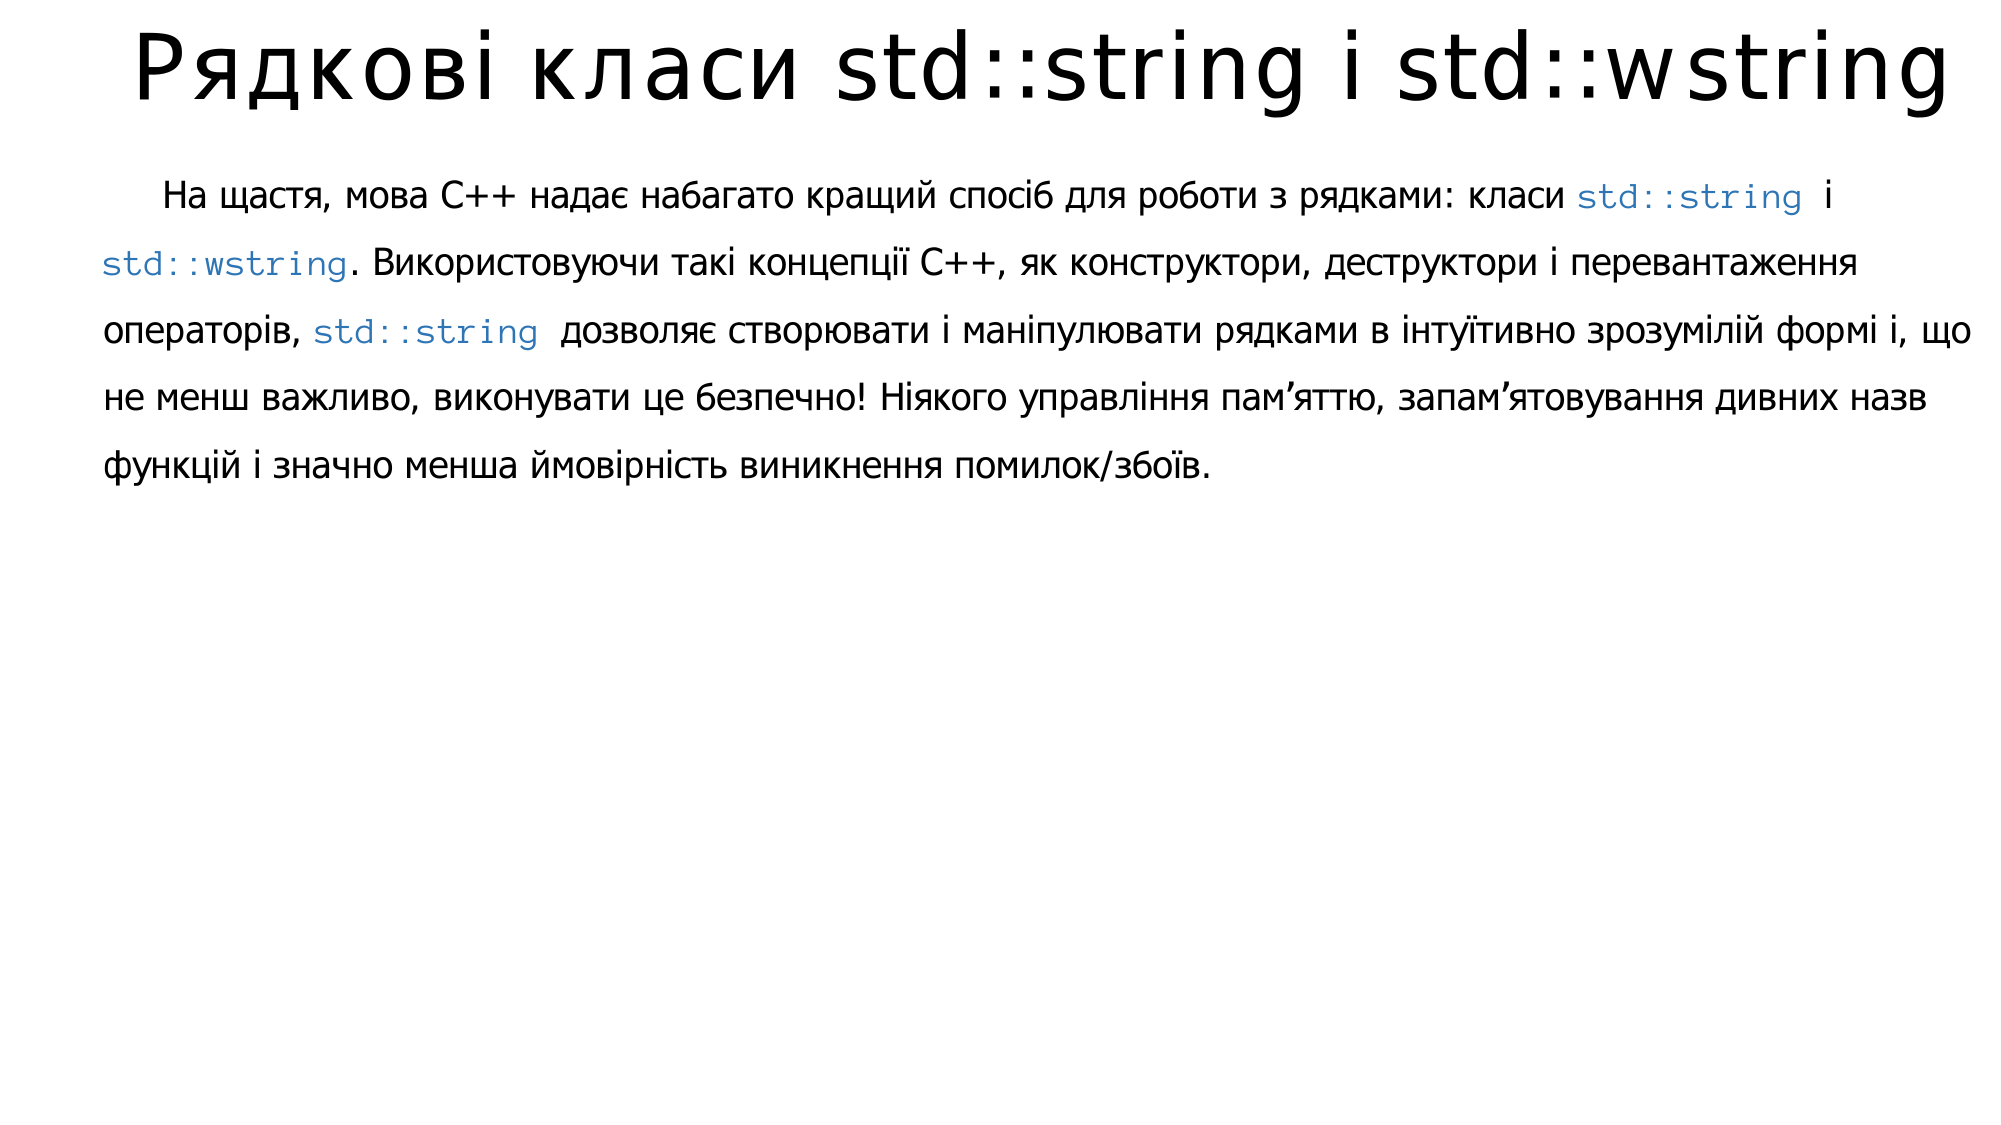

# Рядкові класи std::string і std::wstring
На щастя, мова C++ надає набагато кращий спосіб для роботи з рядками: класи std::string і std::wstring. Використовуючи такі концепції С++, як конструктори, деструктори і перевантаження операторів, std::string дозволяє створювати і маніпулювати рядками в інтуїтивно зрозумілій формі і, що не менш важливо, виконувати це безпечно! Ніякого управління пам’яттю, запам’ятовування дивних назв функцій і значно менша ймовірність виникнення помилок/збоїв.